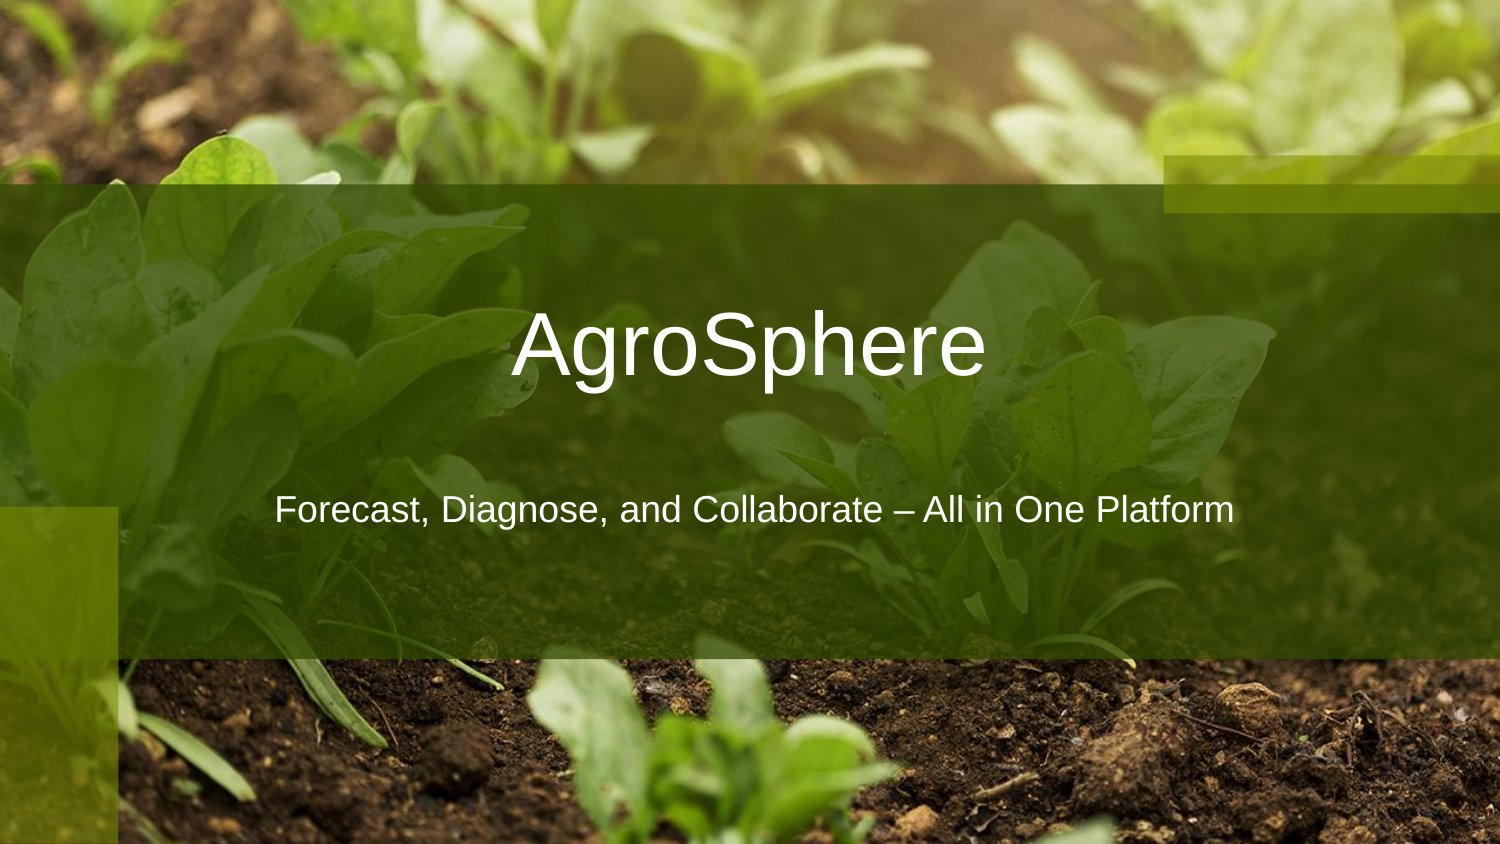

# AgroSphere

 Forecast, Diagnose, and Collaborate – All in One Platform